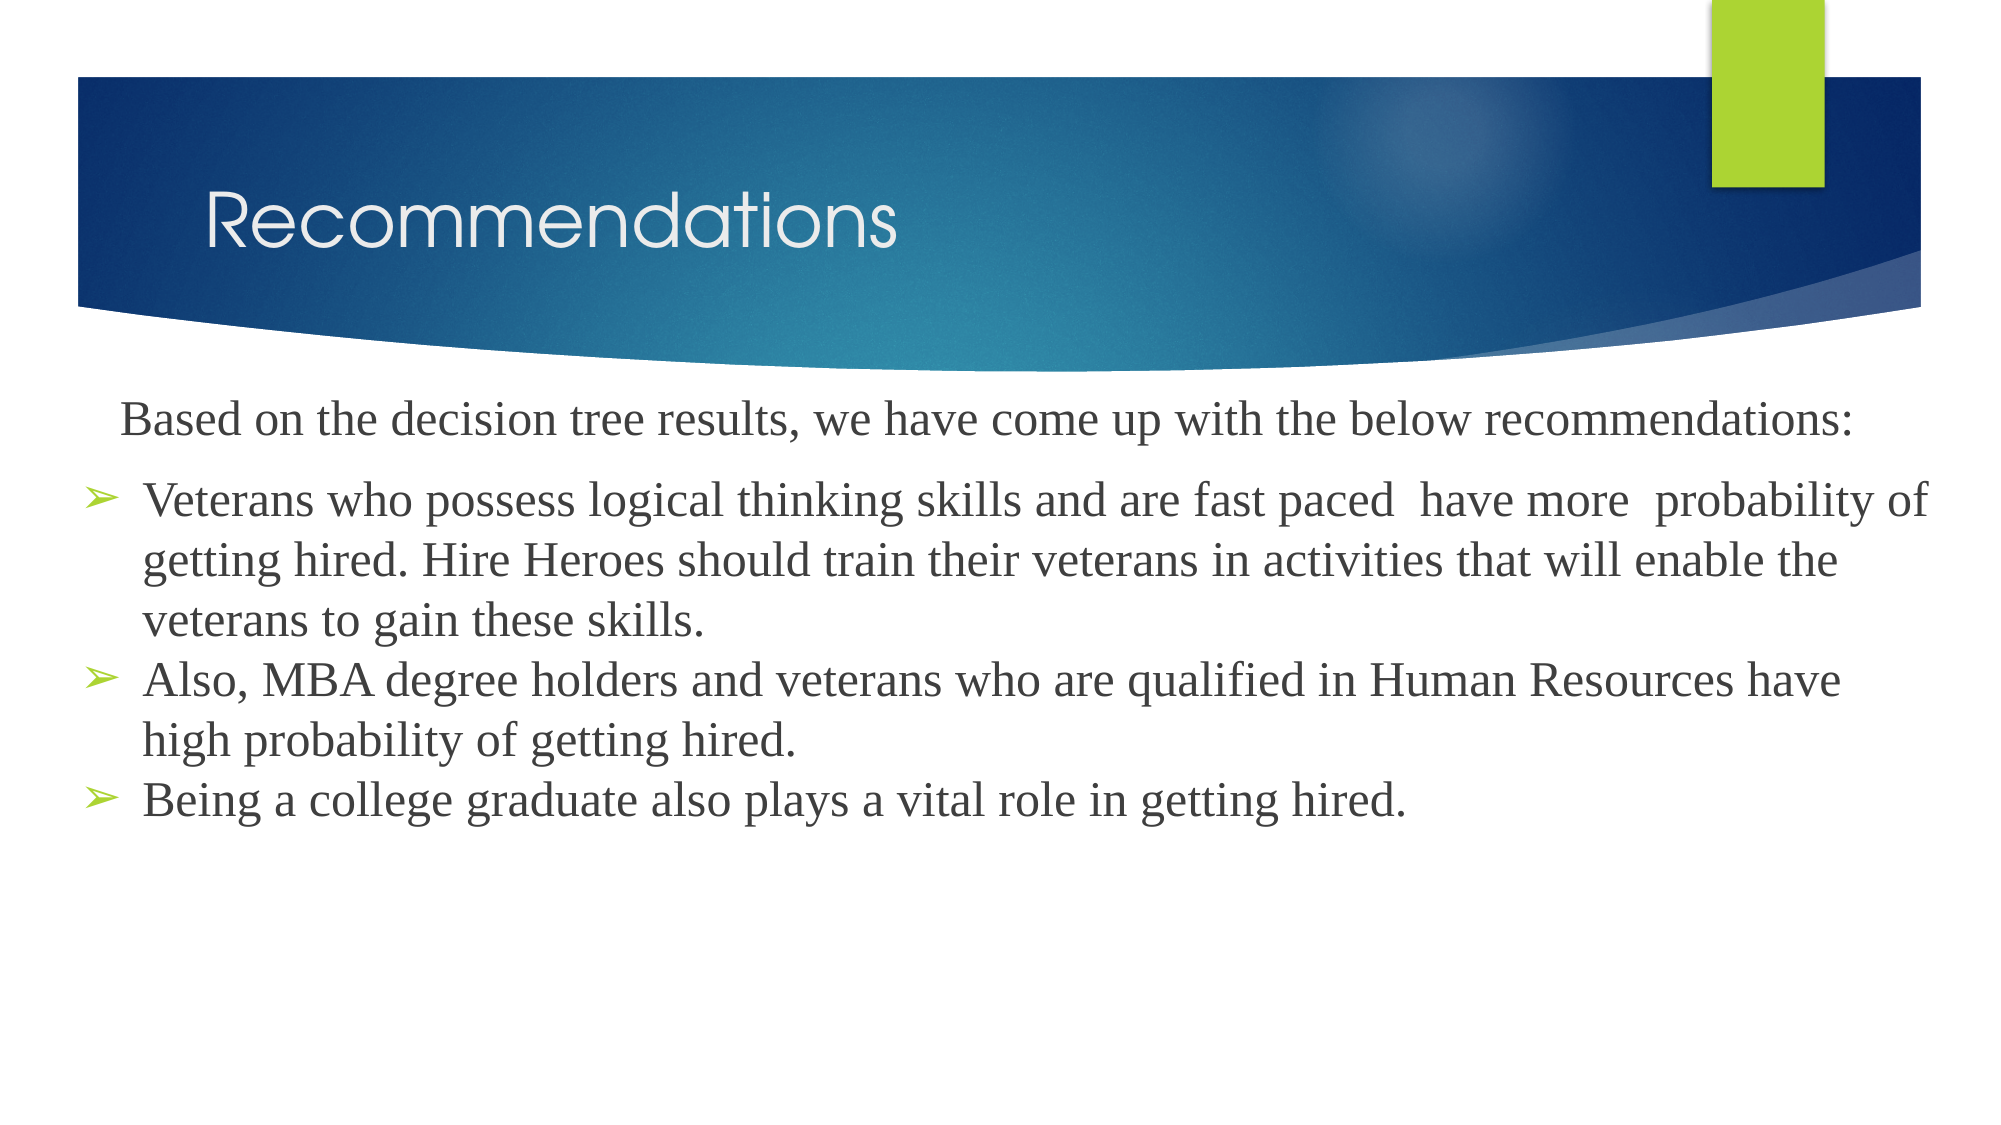

# Recommendations
   Based on the decision tree results, we have come up with the below recommendations:
Veterans who possess logical thinking skills and are fast paced  have more  probability of getting hired. Hire Heroes should train their veterans in activities that will enable the veterans to gain these skills.
Also, MBA degree holders and veterans who are qualified in Human Resources have high probability of getting hired.
Being a college graduate also plays a vital role in getting hired.